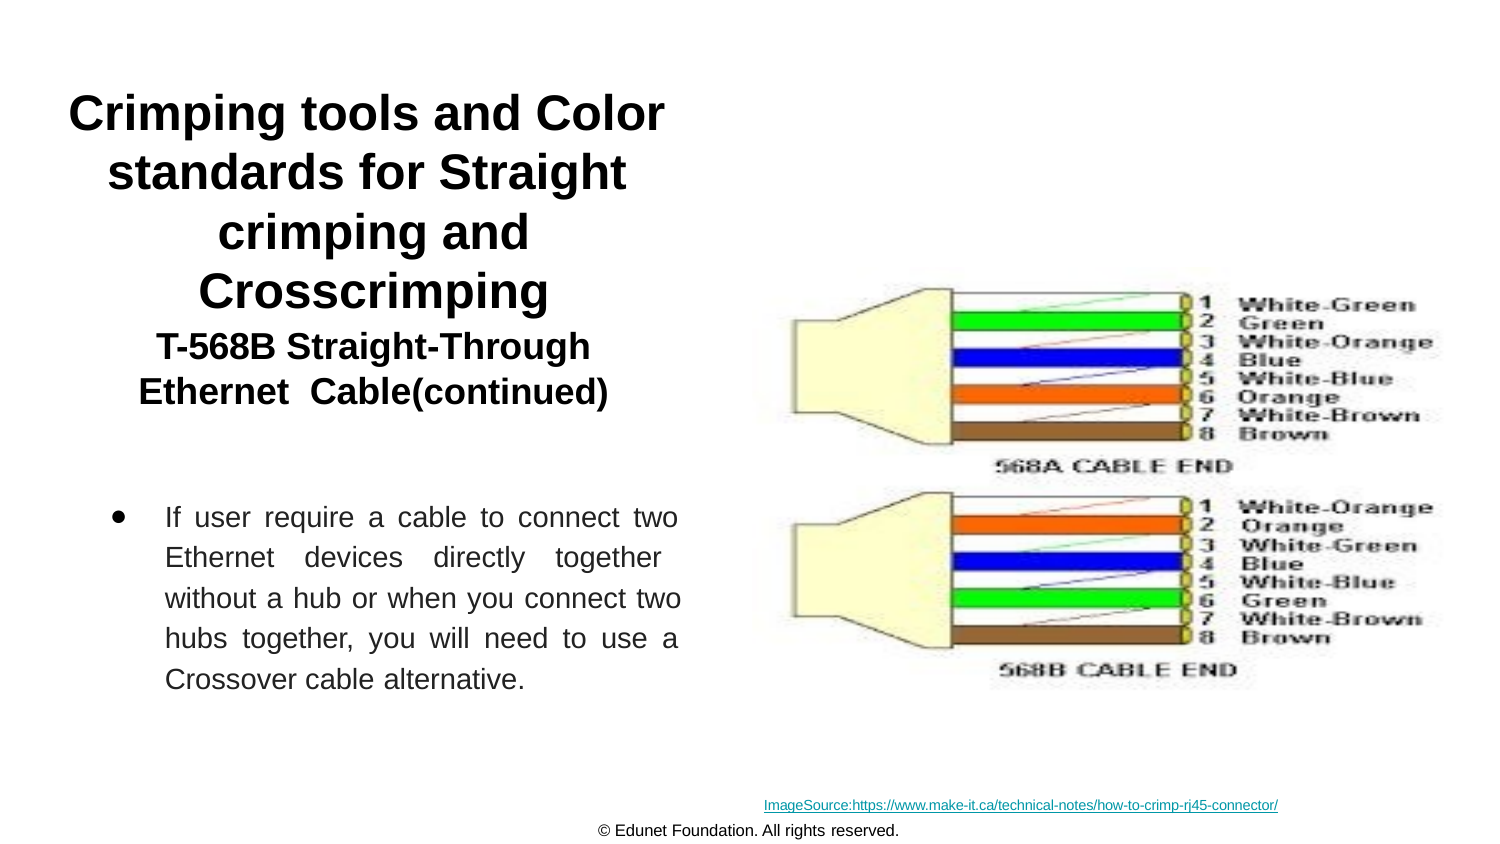

# Crimping tools and Color  standards for Straight  crimping and Crosscrimping
T-568B Straight-Through Ethernet  Cable(continued)

If user require a cable to connect two  Ethernet devices directly together  without a hub or when you connect two  hubs together, you will need to use a  Crossover cable alternative.
ImageSource:https://www.make-it.ca/technical-notes/how-to-crimp-rj45-connector/
© Edunet Foundation. All rights reserved.
.